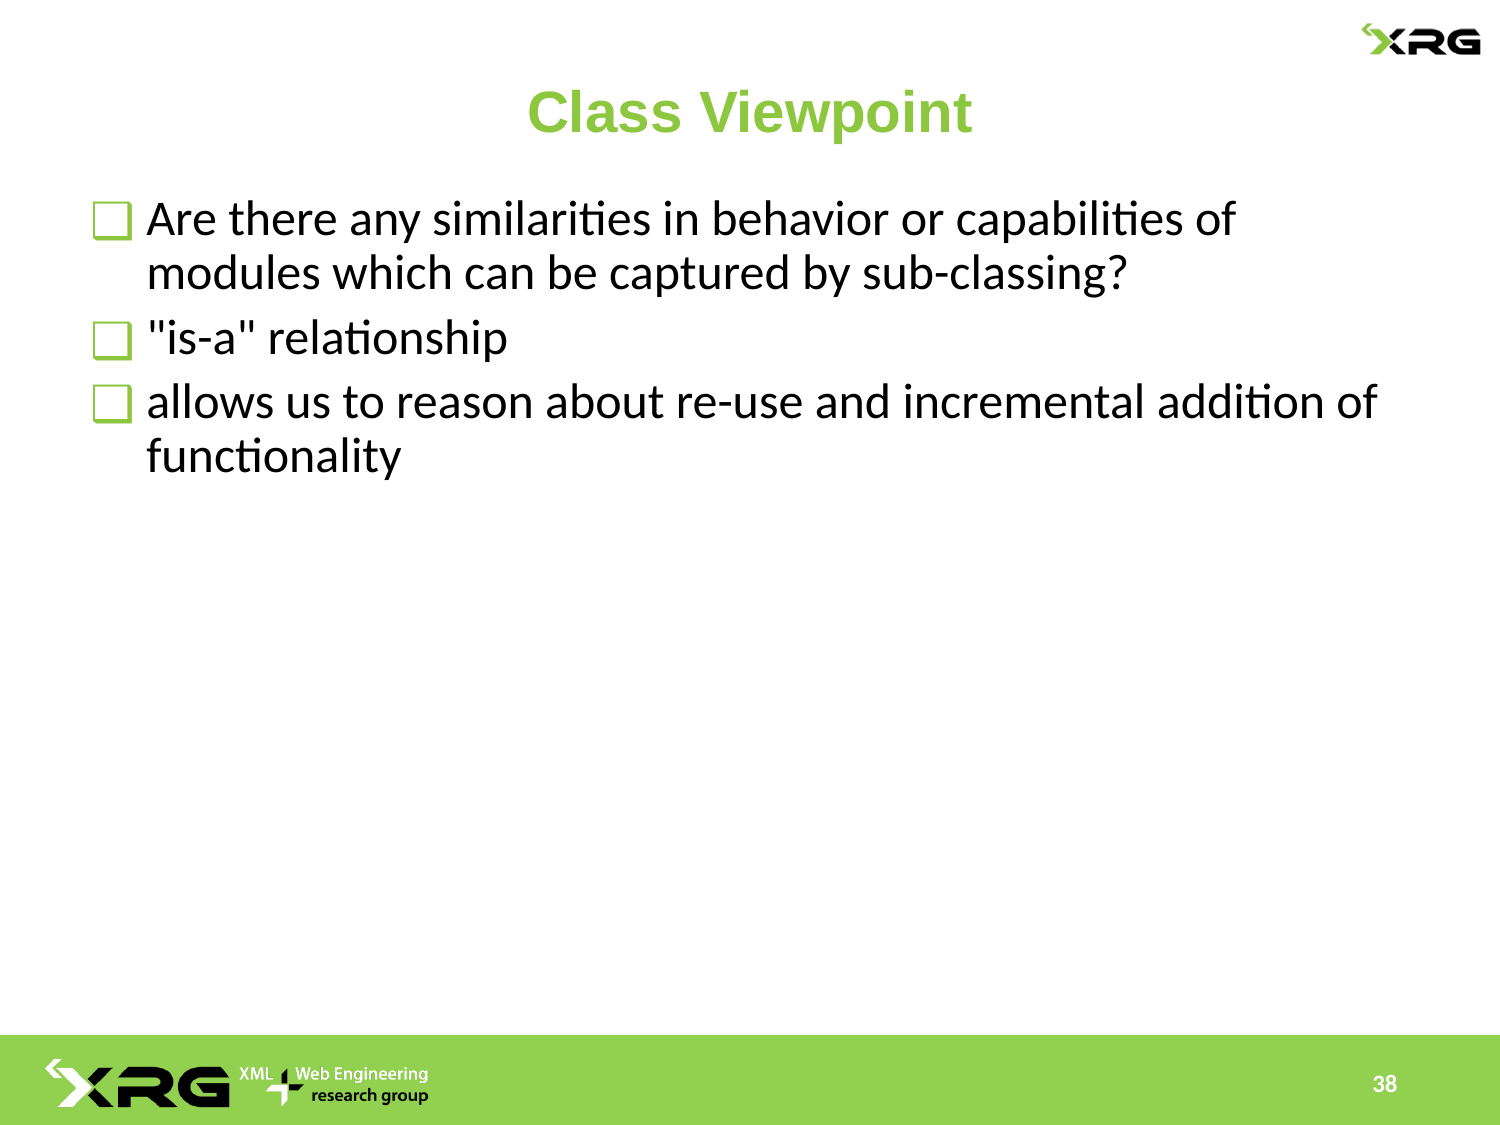

# Class Viewpoint
Are there any similarities in behavior or capabilities of modules which can be captured by sub-classing?
"is-a" relationship
allows us to reason about re-use and incremental addition of functionality
38